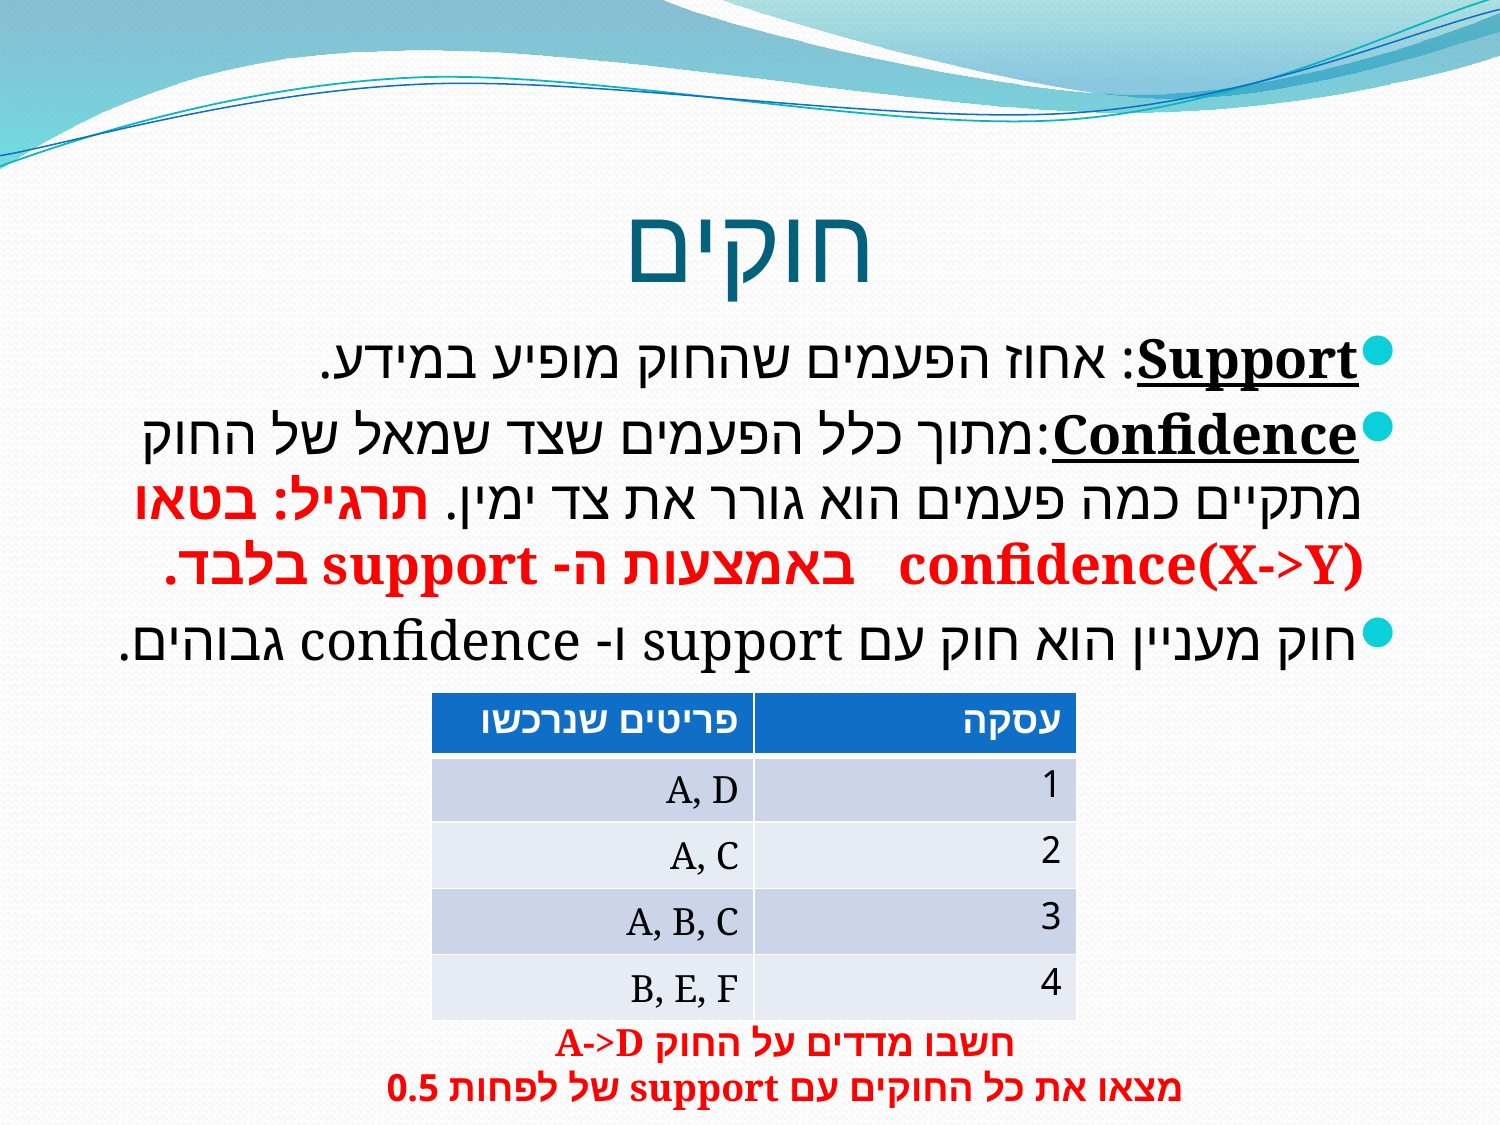

# חוקים
Support: אחוז הפעמים שהחוק מופיע במידע.
Confidence:מתוך כלל הפעמים שצד שמאל של החוק מתקיים כמה פעמים הוא גורר את צד ימין. תרגיל: בטאו confidence(X->Y)   באמצעות ה- support בלבד.
חוק מעניין הוא חוק עם support ו- confidence גבוהים.

| פריטים שנרכשו | עסקה |
| --- | --- |
| A, D | 1 |
| A, C | 2 |
| A, B, C | 3 |
| B, E, F | 4 |
חשבו מדדים על החוק A->D
מצאו את כל החוקים עם support של לפחות 0.5